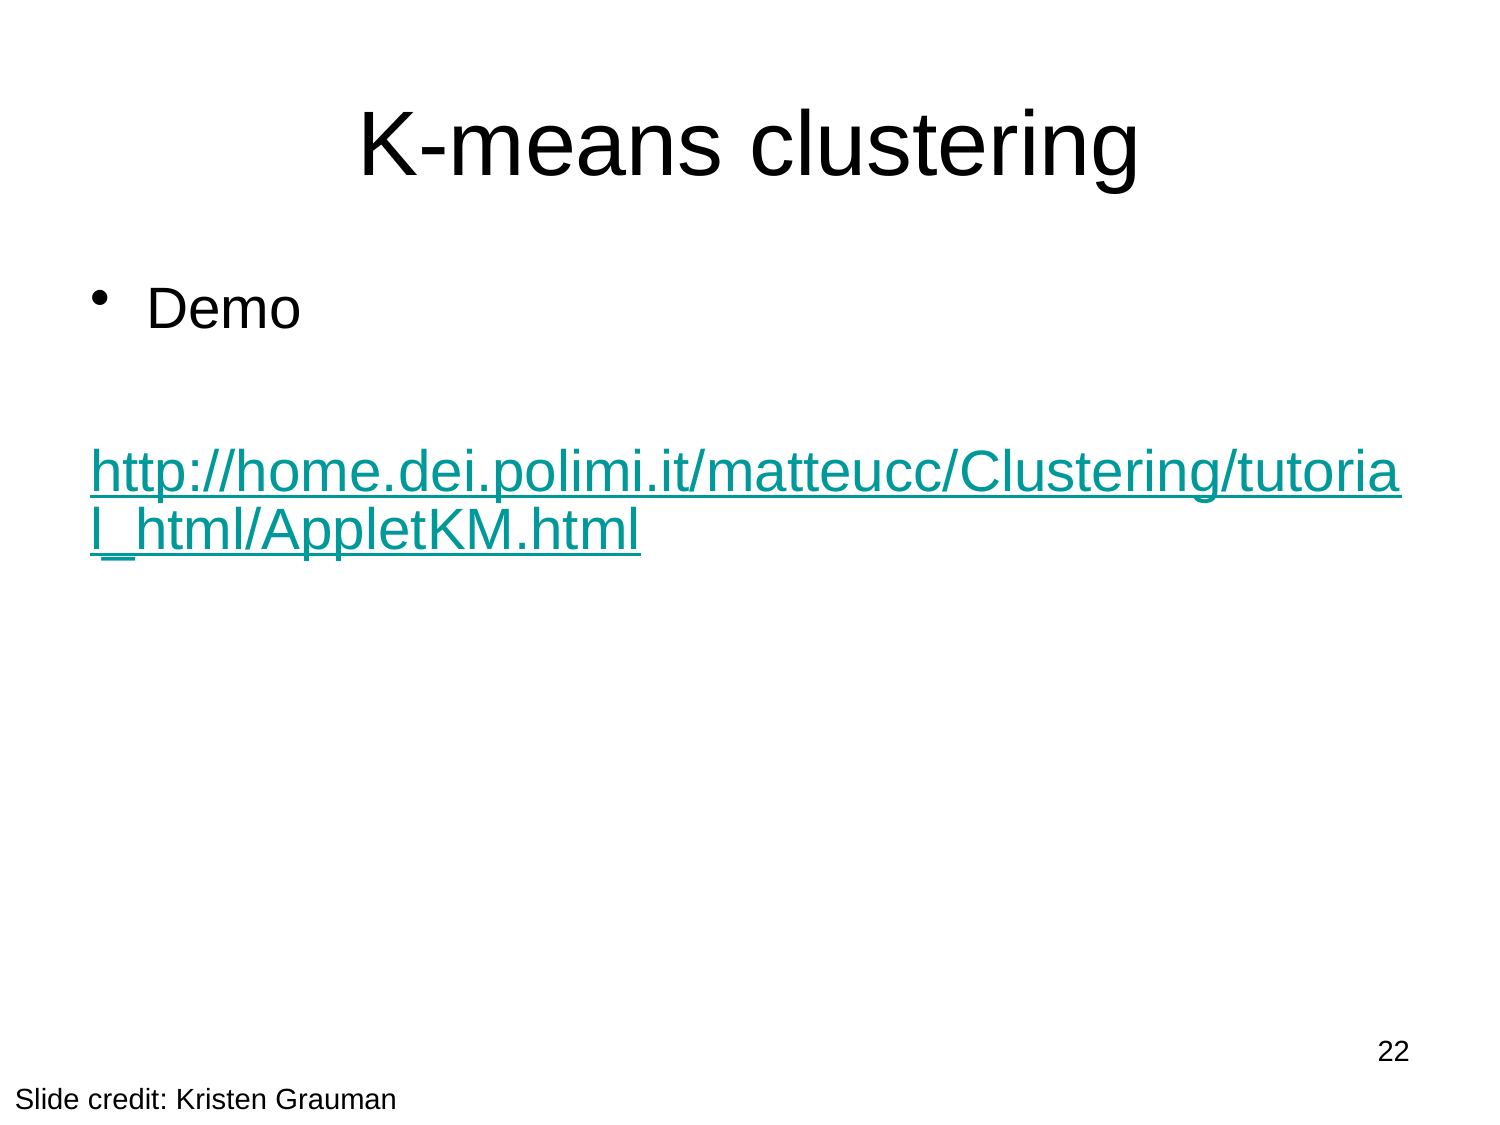

# K-means clustering
Demo

http://home.dei.polimi.it/matteucc/Clustering/tutorial_html/AppletKM.html

22
Slide credit: Kristen Grauman